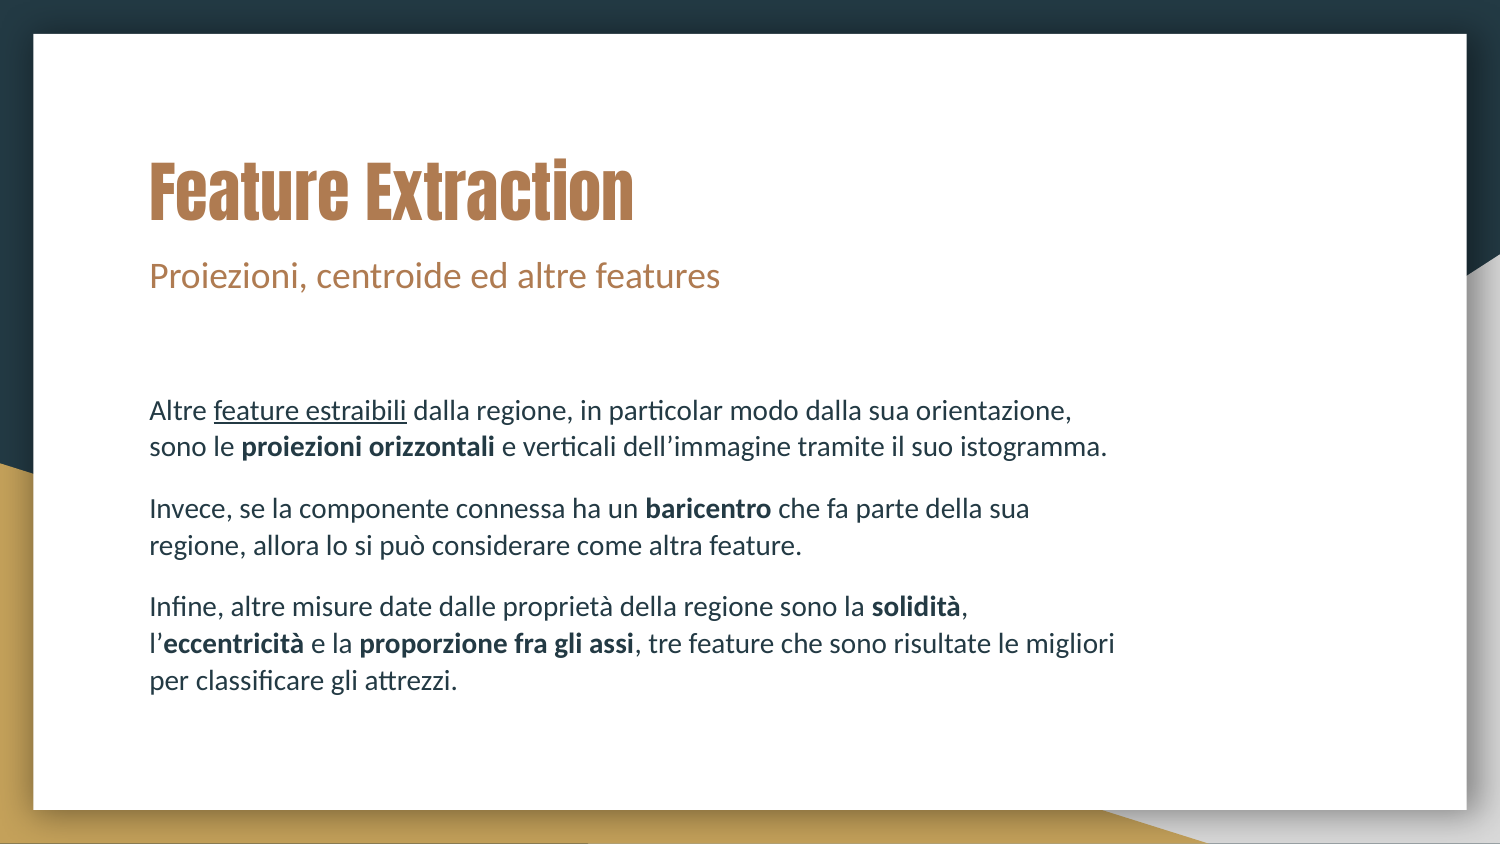

# Feature Extraction
Proiezioni, centroide ed altre features
Altre feature estraibili dalla regione, in particolar modo dalla sua orientazione, sono le proiezioni orizzontali e verticali dell’immagine tramite il suo istogramma.
Invece, se la componente connessa ha un baricentro che fa parte della sua regione, allora lo si può considerare come altra feature.
Infine, altre misure date dalle proprietà della regione sono la solidità, l’eccentricità e la proporzione fra gli assi, tre feature che sono risultate le migliori per classificare gli attrezzi.